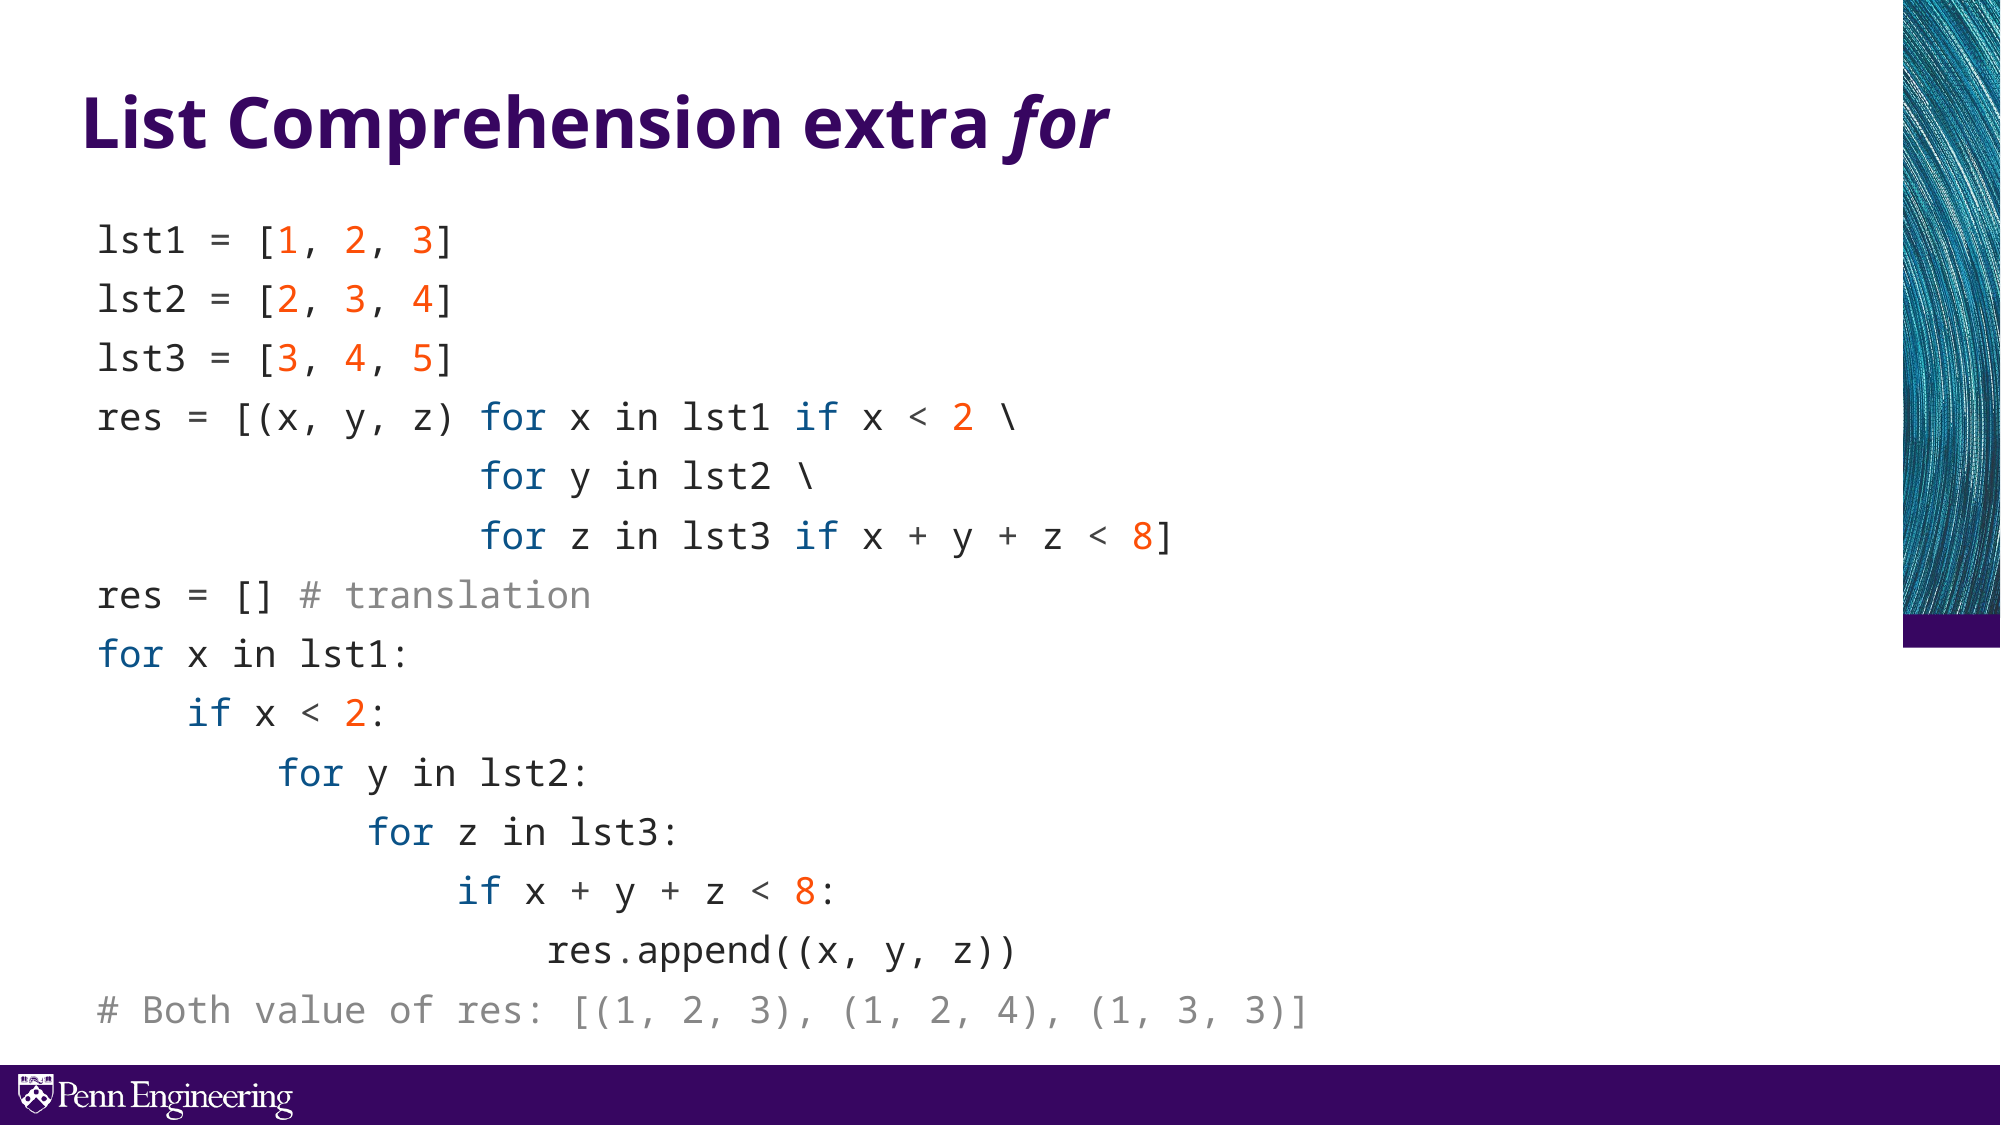

List Comprehension extra for
lst1 = [1, 2, 3]
lst2 = [2, 3, 4]
lst3 = [3, 4, 5]
res = [(x, y, z) for x in lst1 if x < 2 \
                 for y in lst2 \
                 for z in lst3 if x + y + z < 8]
res = [] # translation
for x in lst1:
    if x < 2:
        for y in lst2:
            for z in lst3:
                if x + y + z < 8:
                    res.append((x, y, z))
# Both value of res: [(1, 2, 3), (1, 2, 4), (1, 3, 3)]